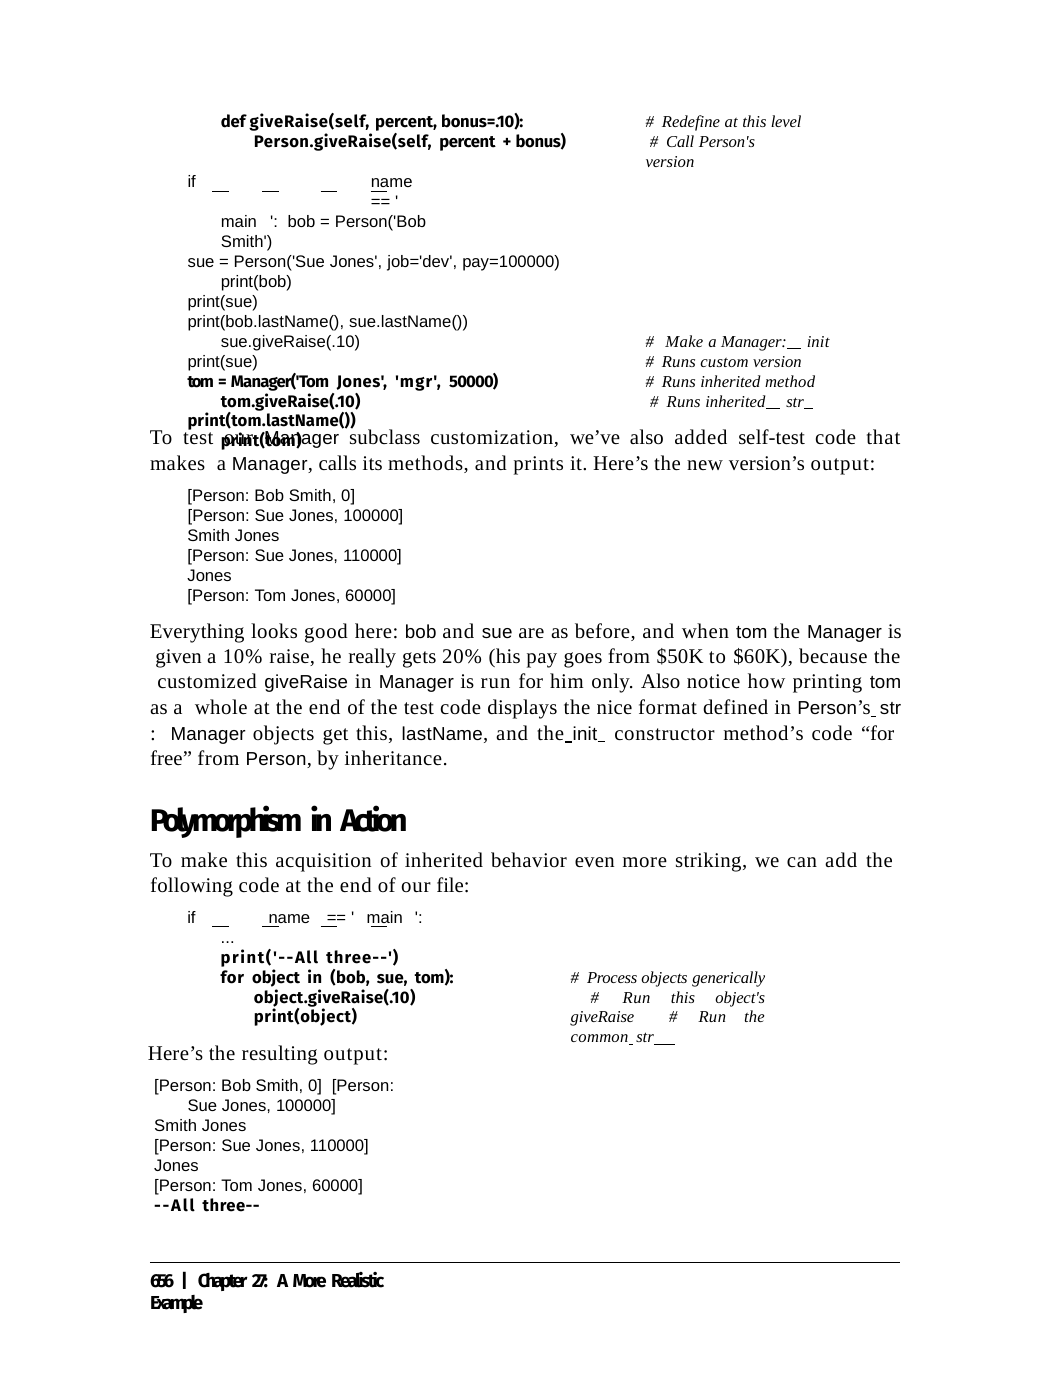

def giveRaise(self, percent, bonus=.10):  Person.giveRaise(self, percent + bonus)
# Redefine at this level  # Call Person's version
if		name	== ' main ':  bob = Person('Bob Smith')
sue = Person('Sue Jones', job='dev', pay=100000)  print(bob)
print(sue)
print(bob.lastName(), sue.lastName())  sue.giveRaise(.10)
print(sue)
tom = Manager('Tom Jones', 'mgr', 50000)  tom.giveRaise(.10)
print(tom.lastName())  print(tom)

# Make a Manager:  init  # Runs custom version
# Runs inherited method  # Runs inherited  str
To test our Manager subclass customization, we’ve also added self-test code that makes  a Manager, calls its methods, and prints it. Here’s the new version’s output:
[Person: Bob Smith, 0]  [Person: Sue Jones, 100000]
Smith Jones
[Person: Sue Jones, 110000]
Jones
[Person: Tom Jones, 60000]
Everything looks good here: bob and sue are as before, and when tom the Manager is  given a 10% raise, he really gets 20% (his pay goes from $50K to $60K), because the  customized giveRaise in Manager is run for him only. Also notice how printing tom as a  whole at the end of the test code displays the nice format defined in Person’s str :  Manager objects get this, lastName, and the init constructor method’s code “for  free” from Person, by inheritance.

Polymorphism in Action
To make this acquisition of inherited behavior even more striking, we can add the  following code at the end of our file:
if	name	== ' main ':
...
print('--All three--')

for object in (bob, sue, tom):  object.giveRaise(.10)  print(object)
Here’s the resulting output:
[Person: Bob Smith, 0]  [Person: Sue Jones, 100000]
Smith Jones
[Person: Sue Jones, 110000]
Jones
[Person: Tom Jones, 60000]
--All three--
# Process objects generically  # Run this object's giveRaise  # Run the common str

656  |  Chapter 27:  A More Realistic Example